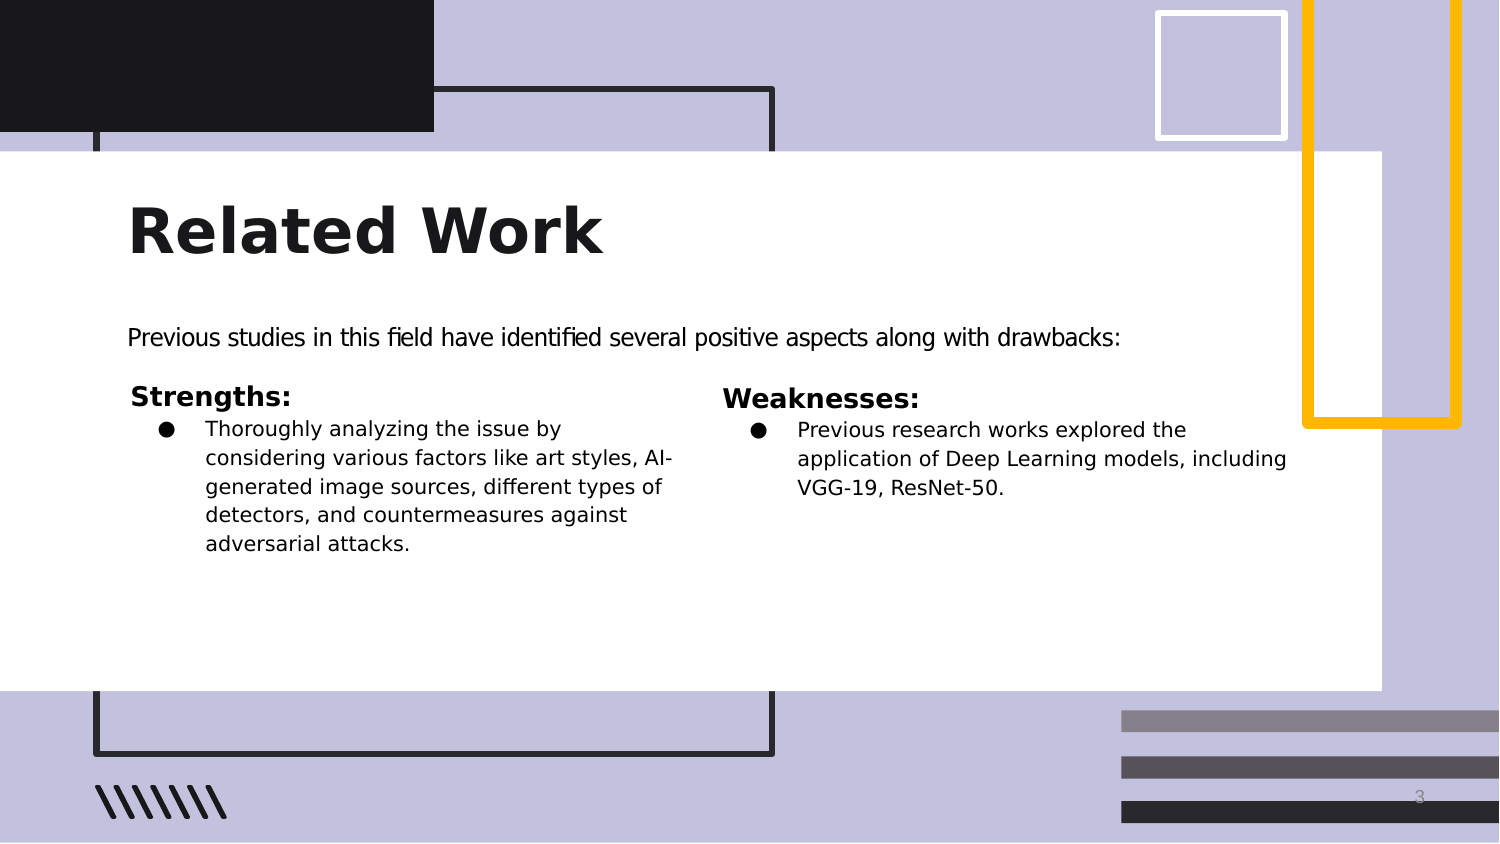

# Related Work
Previous studies in this field have identified several positive aspects along with drawbacks:
Strengths:
Thoroughly analyzing the issue by considering various factors like art styles, AI-generated image sources, different types of detectors, and countermeasures against adversarial attacks.

Weaknesses:
Previous research works explored the application of Deep Learning models, including VGG-19, ResNet-50.

3